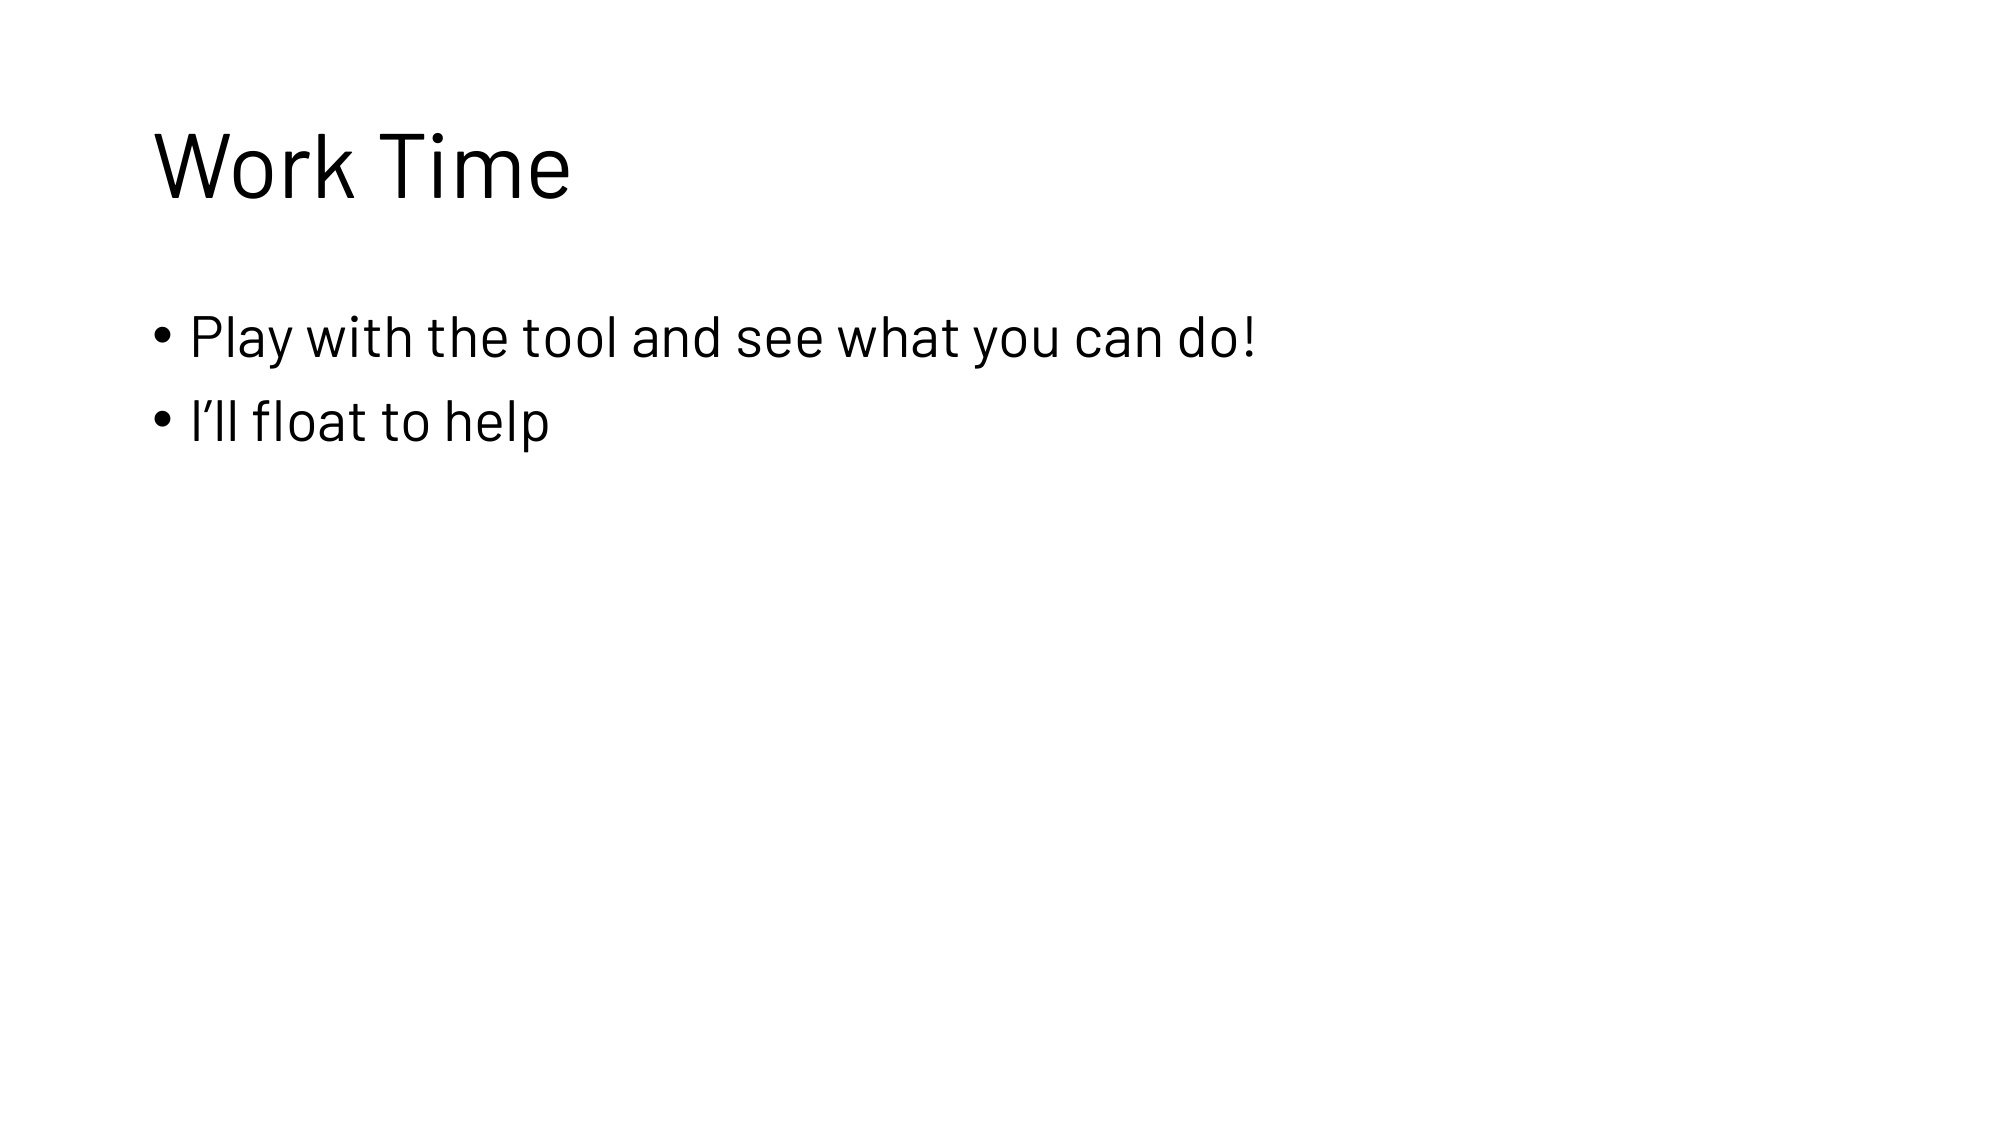

# Work Time
Play with the tool and see what you can do!
I’ll float to help